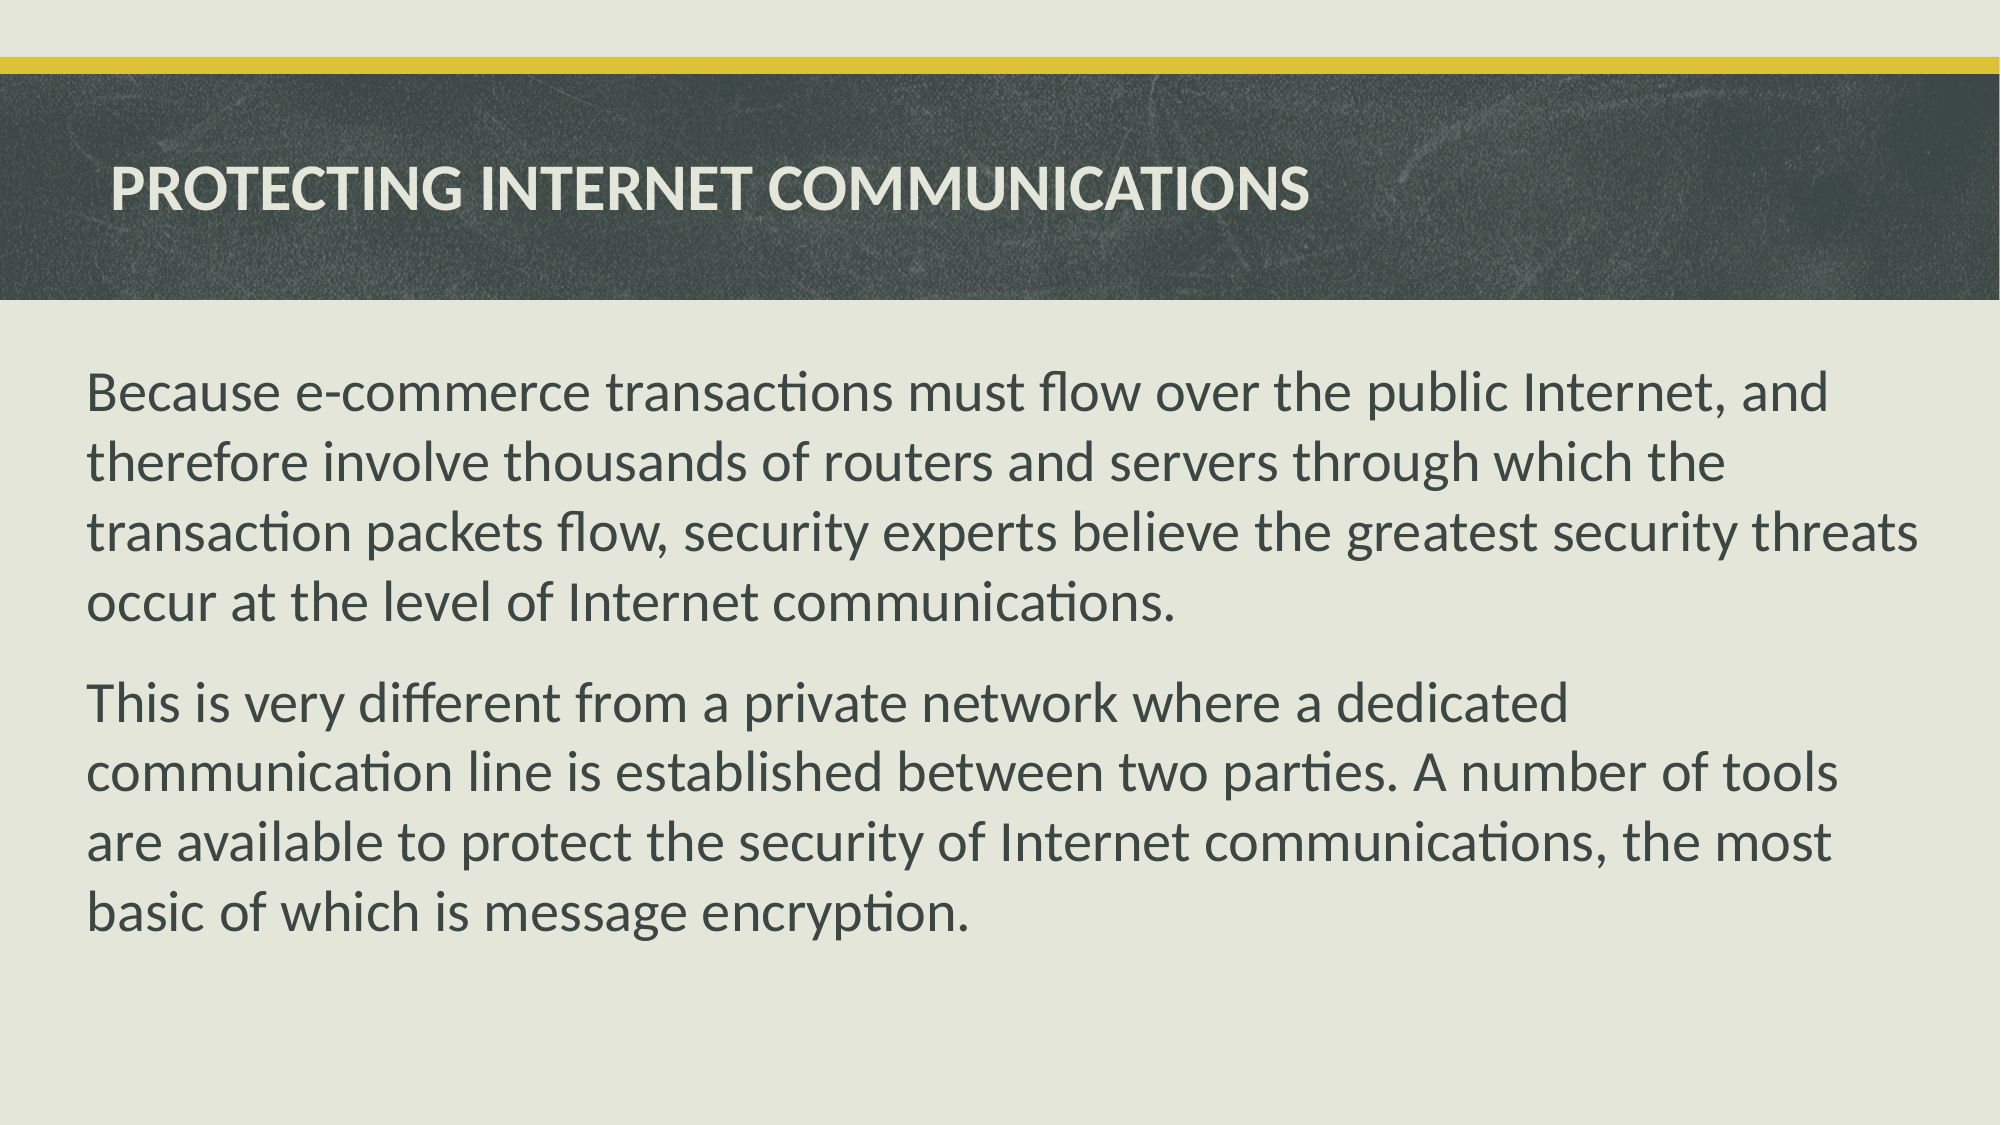

# PROTECTING INTERNET COMMUNICATIONS
Because e-commerce transactions must flow over the public Internet, and therefore involve thousands of routers and servers through which the transaction packets flow, security experts believe the greatest security threats occur at the level of Internet communications.
This is very different from a private network where a dedicated communication line is established between two parties. A number of tools are available to protect the security of Internet communications, the most basic of which is message encryption.